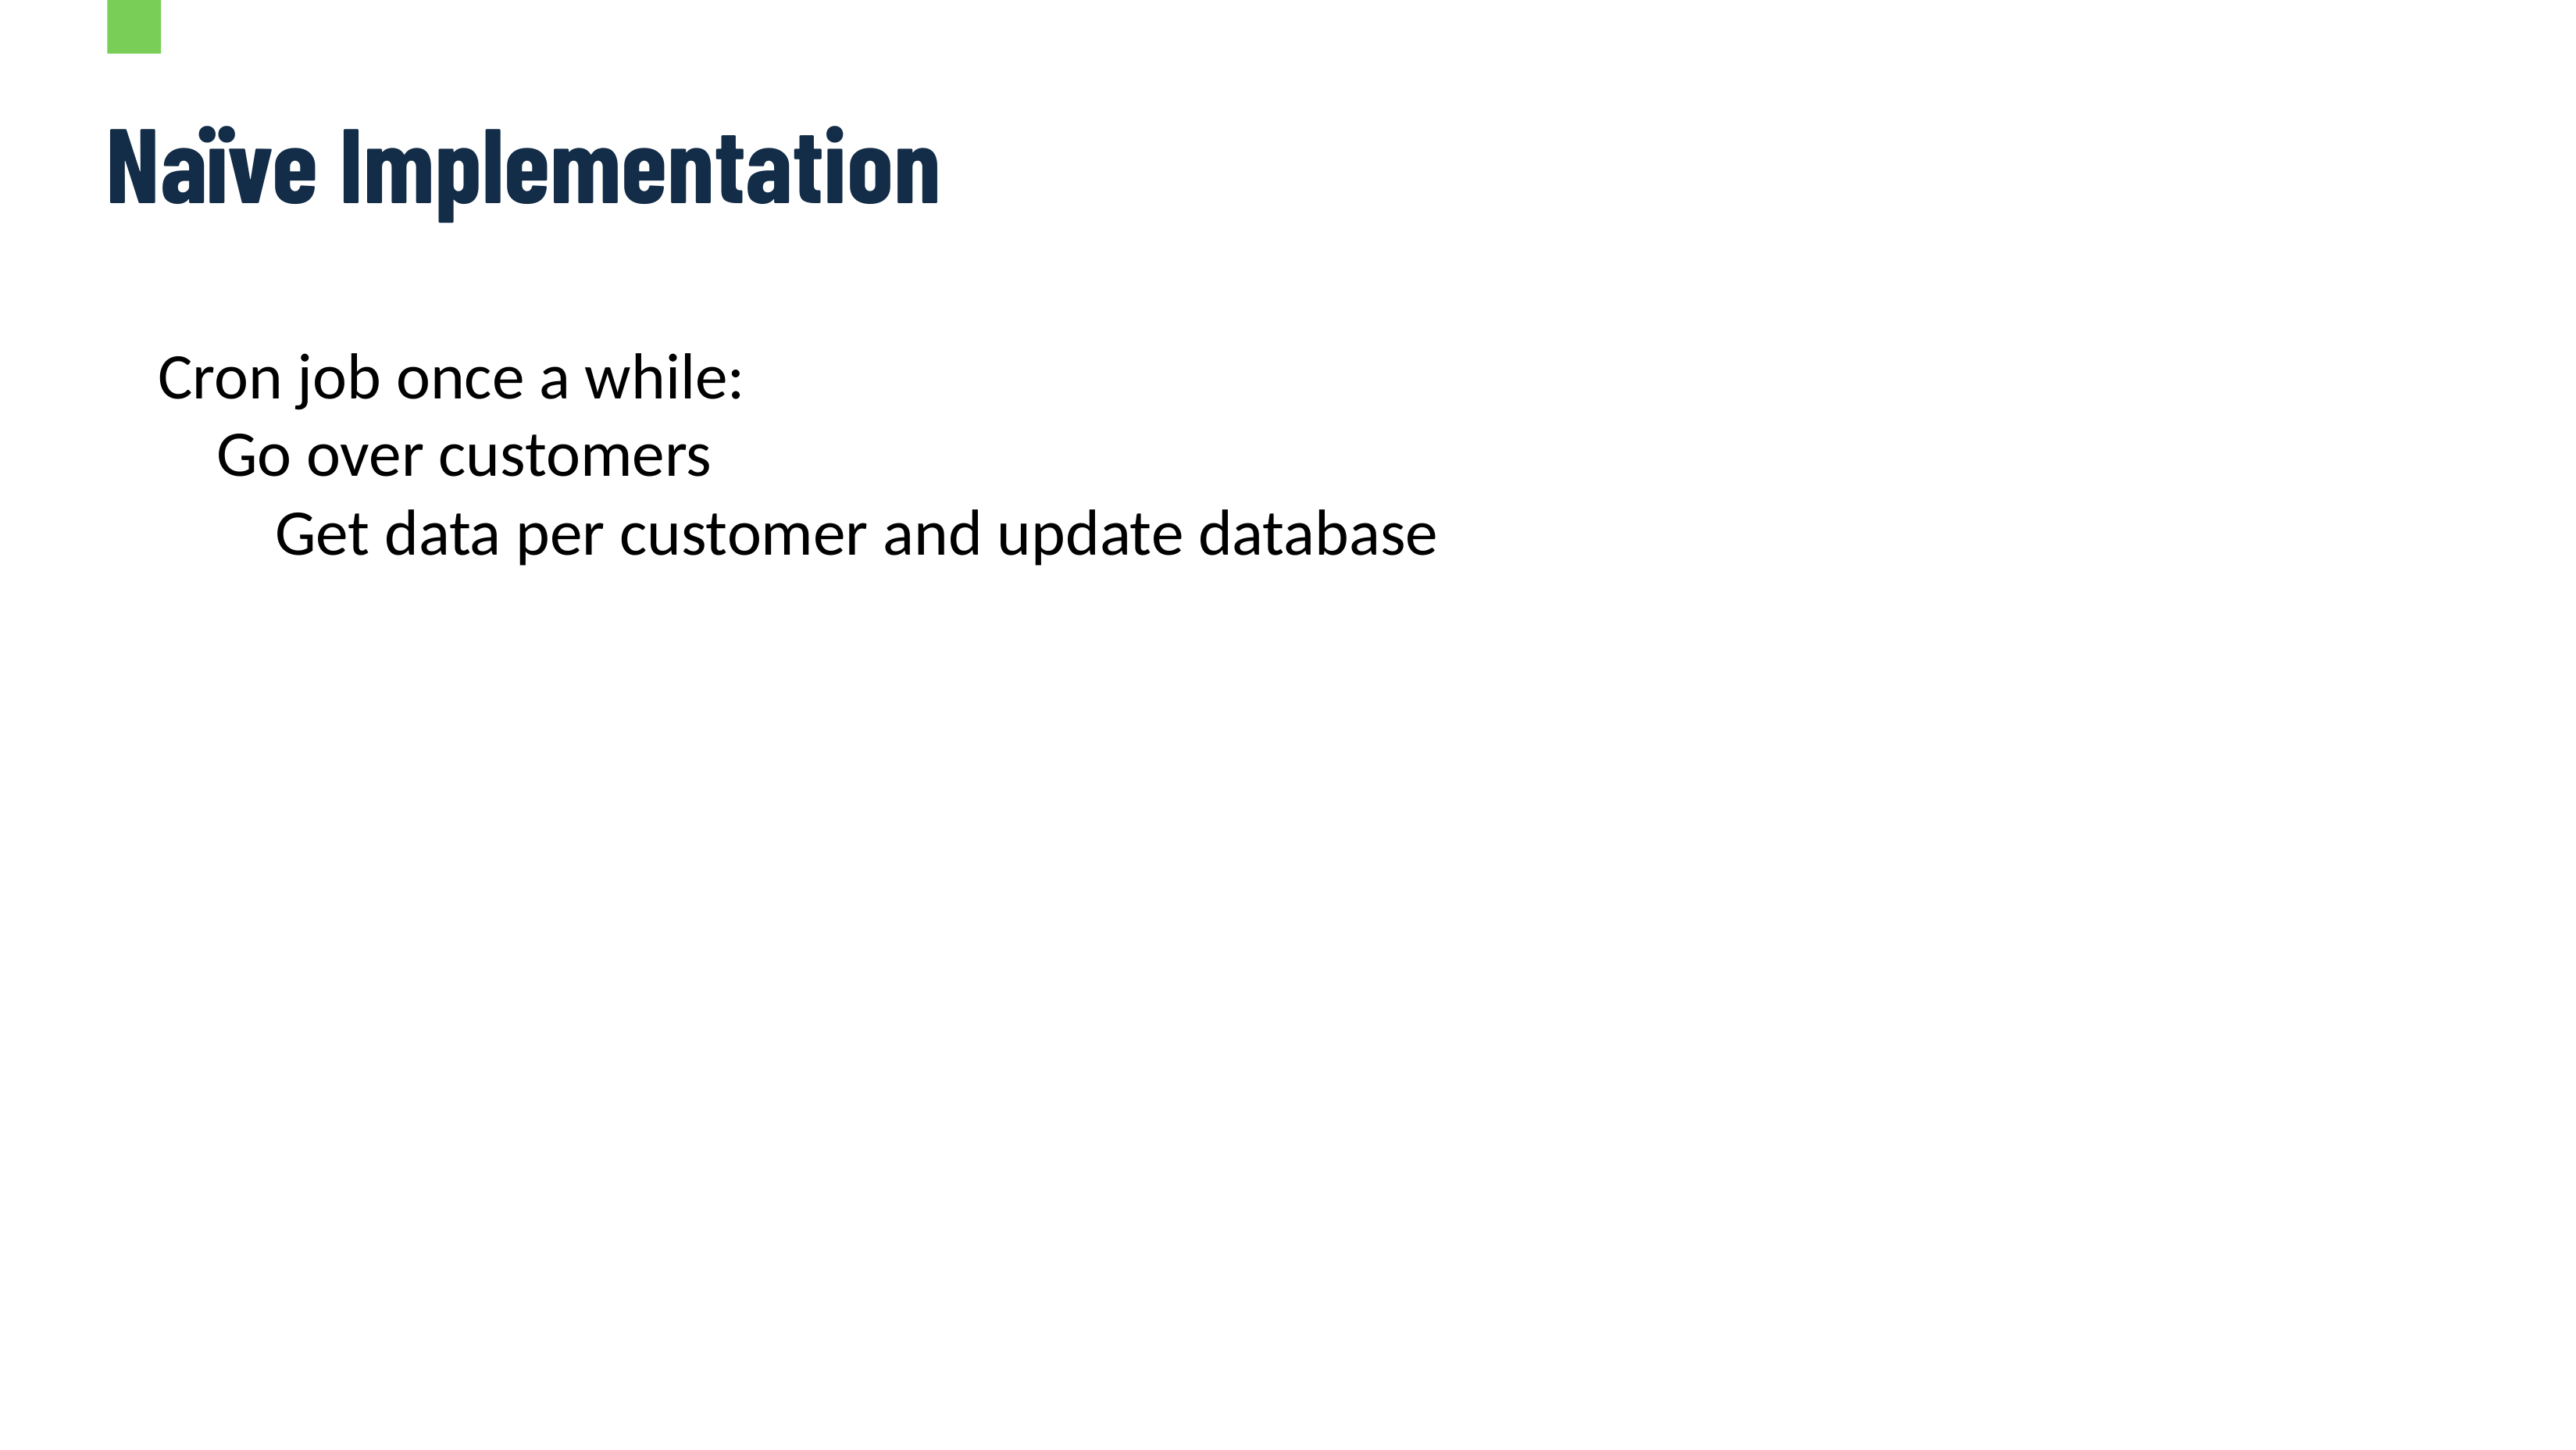

# Naïve Implementation
Cron job once a while:
Go over customers
Get data per customer and update database